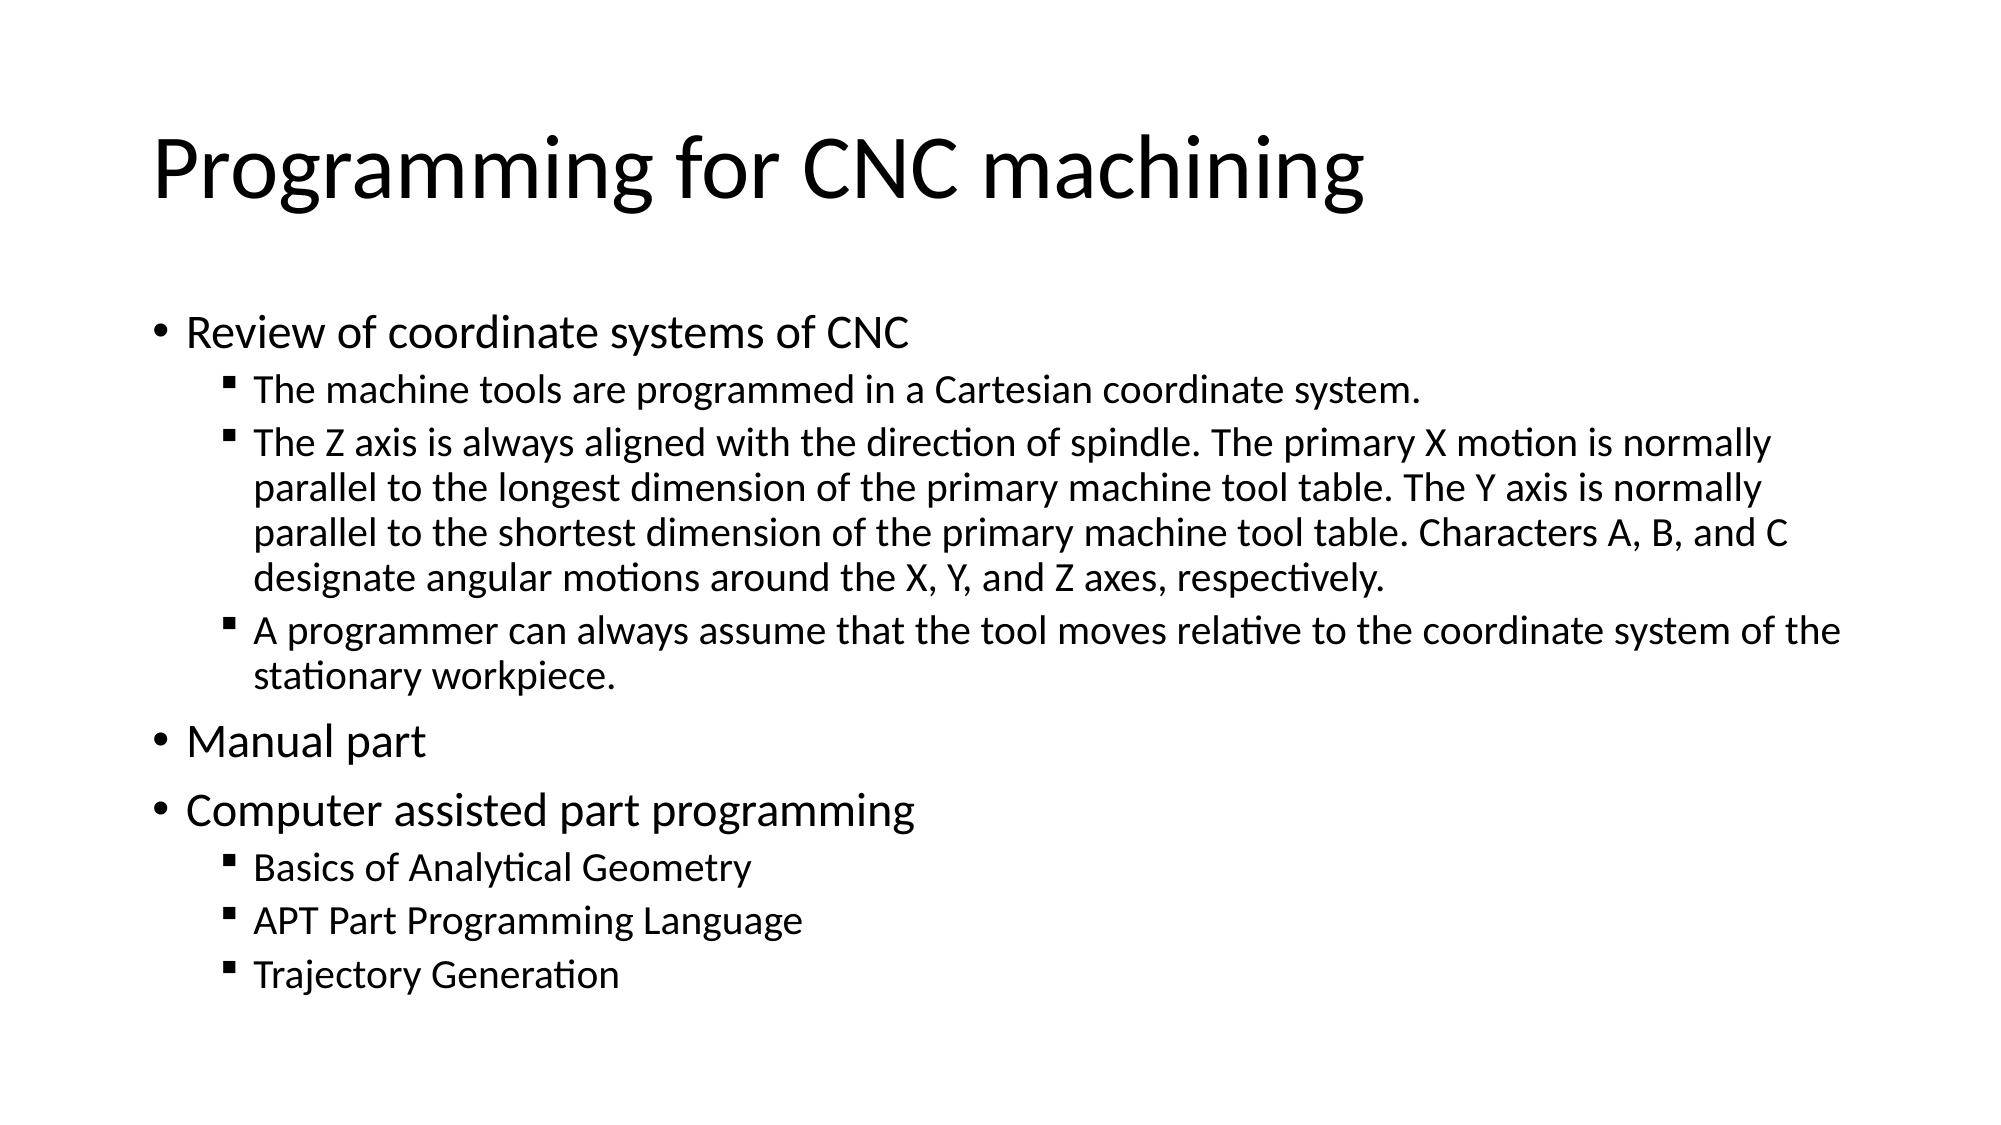

# Programming for CNC machining
Review of coordinate systems of CNC
The machine tools are programmed in a Cartesian coordinate system.
The Z axis is always aligned with the direction of spindle. The primary X motion is normally parallel to the longest dimension of the primary machine tool table. The Y axis is normally parallel to the shortest dimension of the primary machine tool table. Characters A, B, and C designate angular motions around the X, Y, and Z axes, respectively.
A programmer can always assume that the tool moves relative to the coordinate system of the stationary workpiece.
Manual part
Computer assisted part programming
Basics of Analytical Geometry
APT Part Programming Language
Trajectory Generation